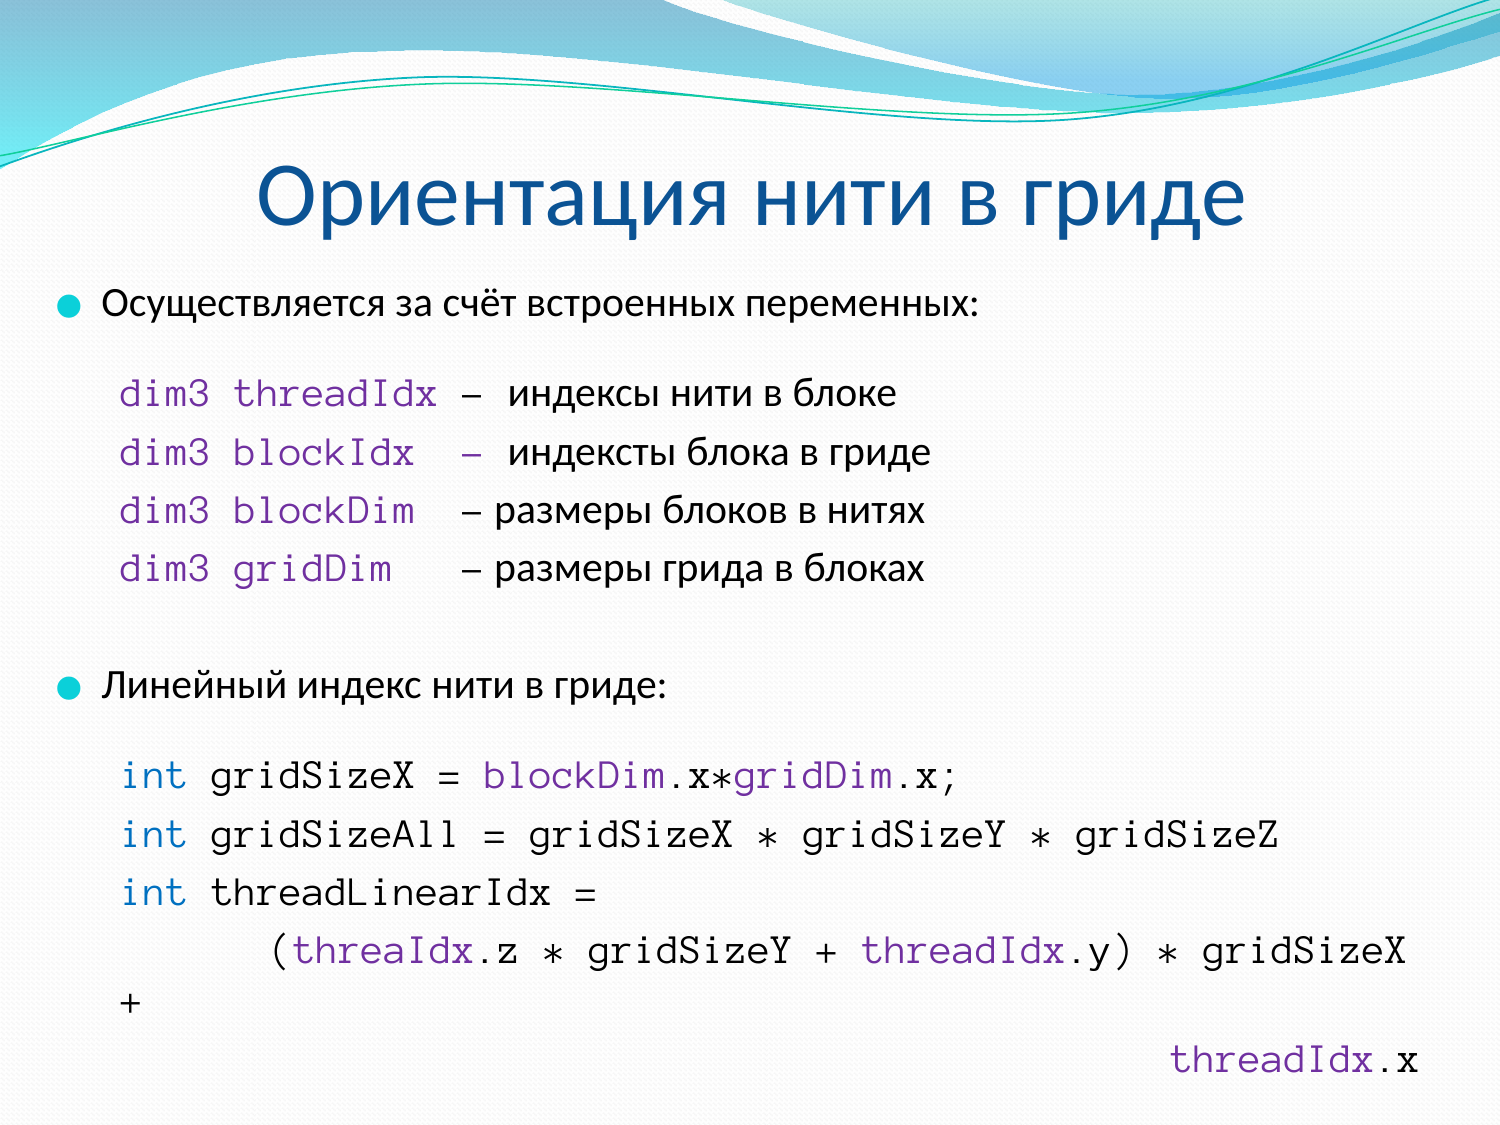

# Ориентация нити в гриде
Осуществляется за счёт встроенных переменных:

dim3 threadIdx - индексы нити в блоке
dim3 blockIdx  - индексты блока в гриде
dim3 blockDim  - размеры блоков в нитях
dim3 gridDim   - размеры грида в блоках

Линейный индекс нити в гриде:

int gridSizeX = blockDim.x*gridDim.x;
int gridSizeAll = gridSizeX * gridSizeY * gridSizeZ
int threadLinearIdx =
	(threaIdx.z * gridSizeY + threadIdx.y) * gridSizeX +
							threadIdx.x